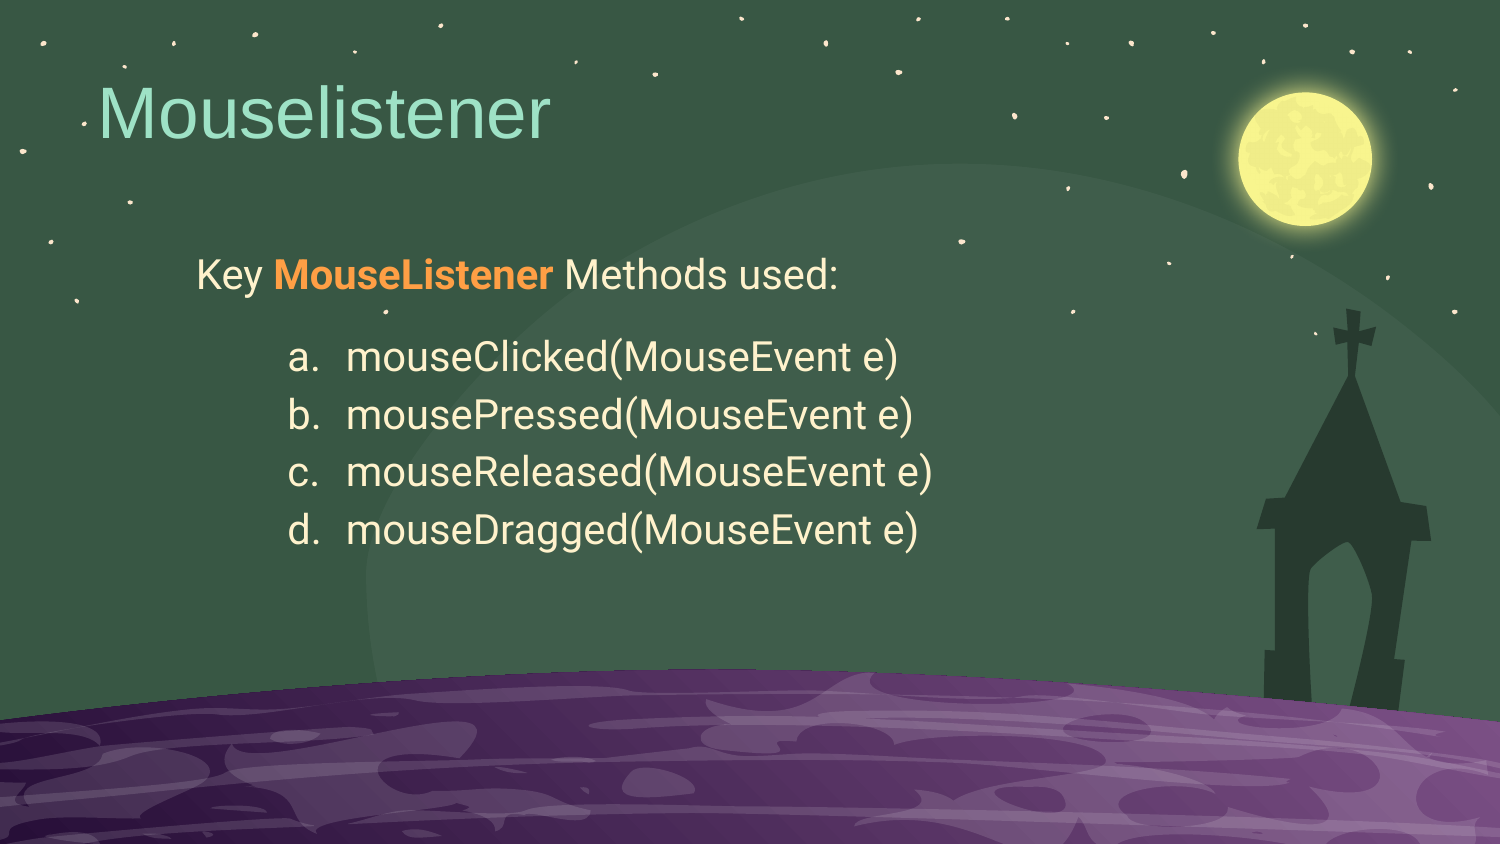

Mouselistener

Key MouseListener Methods used:
mouseClicked(MouseEvent e)
mousePressed(MouseEvent e)
mouseReleased(MouseEvent e)
mouseDragged(MouseEvent e)